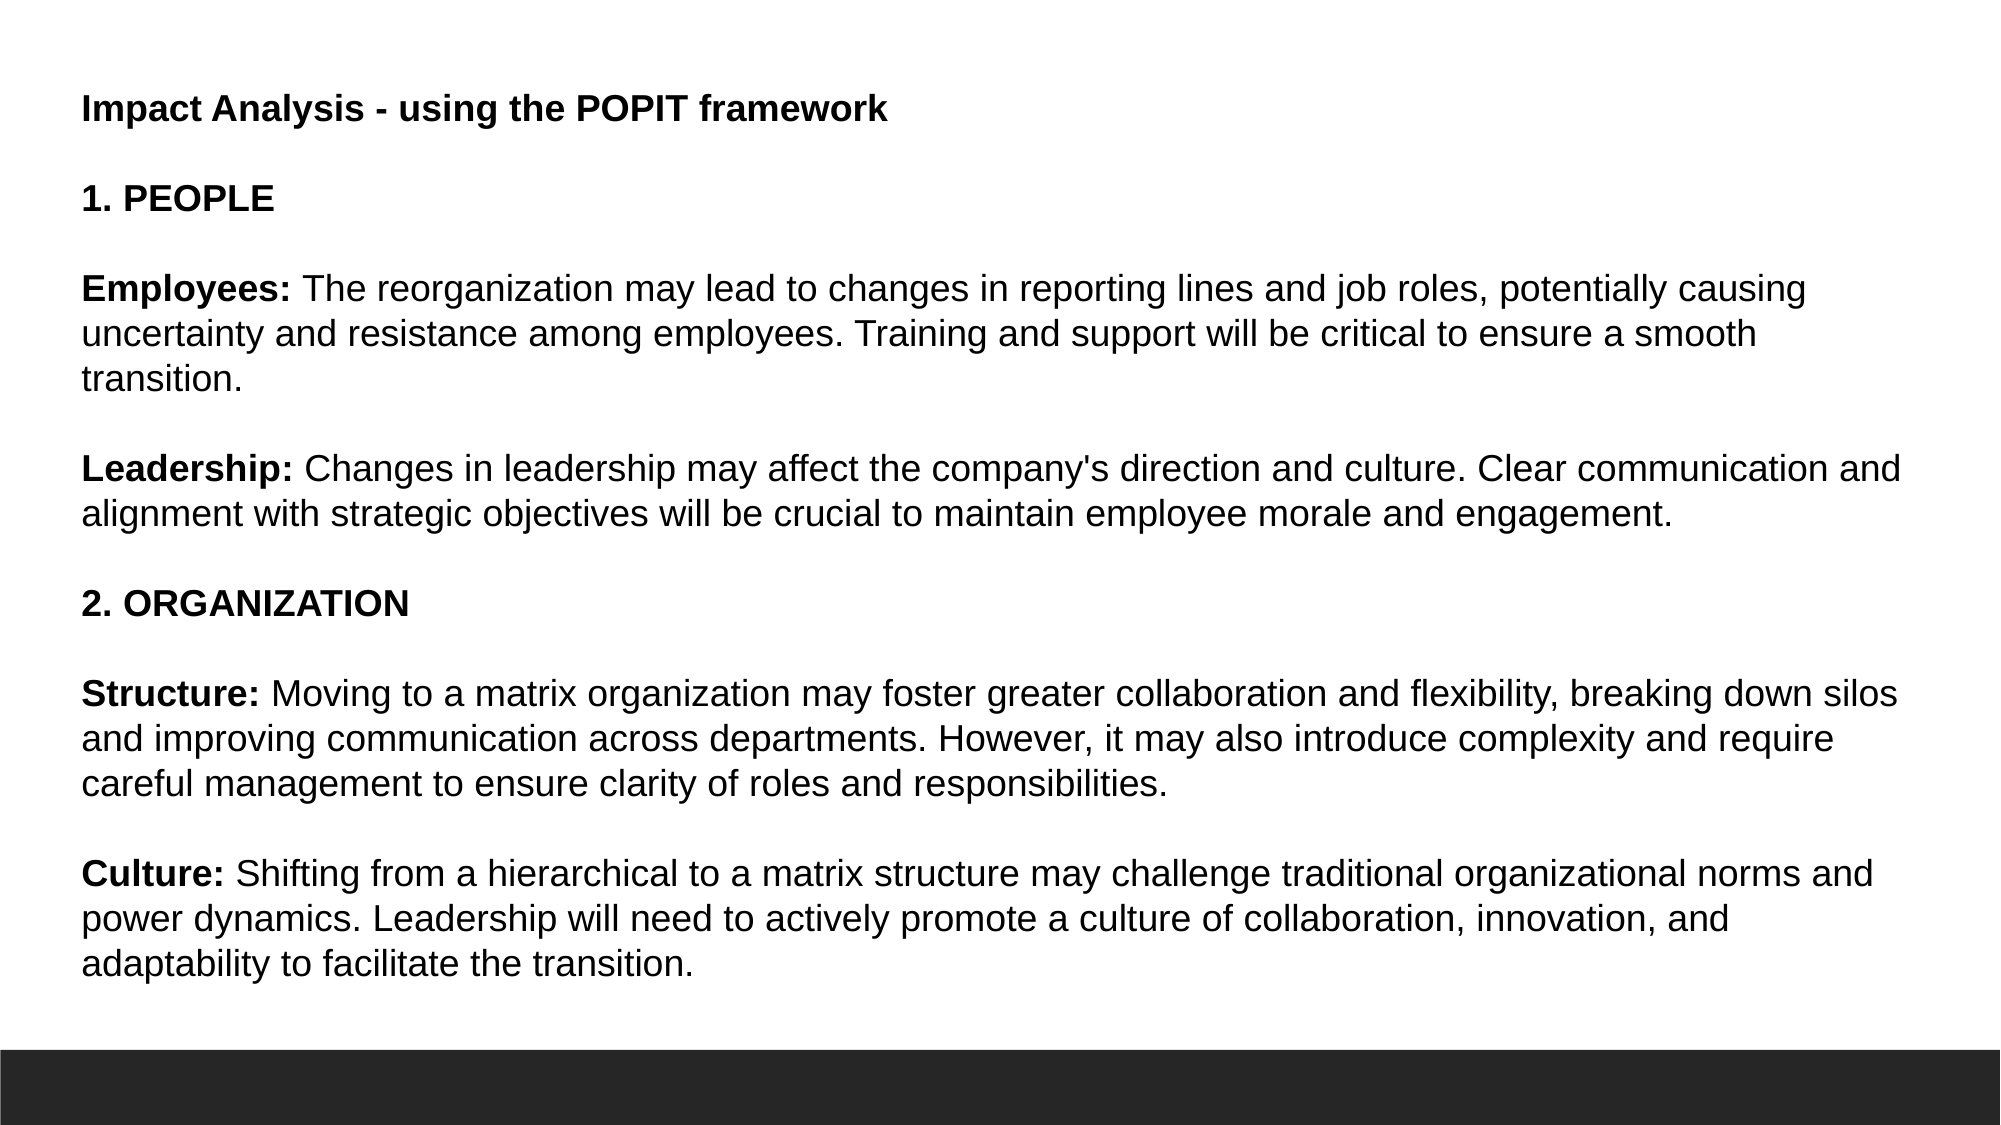

Impact Analysis - using the POPIT framework

1. PEOPLE

Employees: The reorganization may lead to changes in reporting lines and job roles, potentially causing uncertainty and resistance among employees. Training and support will be critical to ensure a smooth transition.

Leadership: Changes in leadership may affect the company's direction and culture. Clear communication and alignment with strategic objectives will be crucial to maintain employee morale and engagement.

2. ORGANIZATION

Structure: Moving to a matrix organization may foster greater collaboration and flexibility, breaking down silos and improving communication across departments. However, it may also introduce complexity and require careful management to ensure clarity of roles and responsibilities.

Culture: Shifting from a hierarchical to a matrix structure may challenge traditional organizational norms and power dynamics. Leadership will need to actively promote a culture of collaboration, innovation, and adaptability to facilitate the transition.